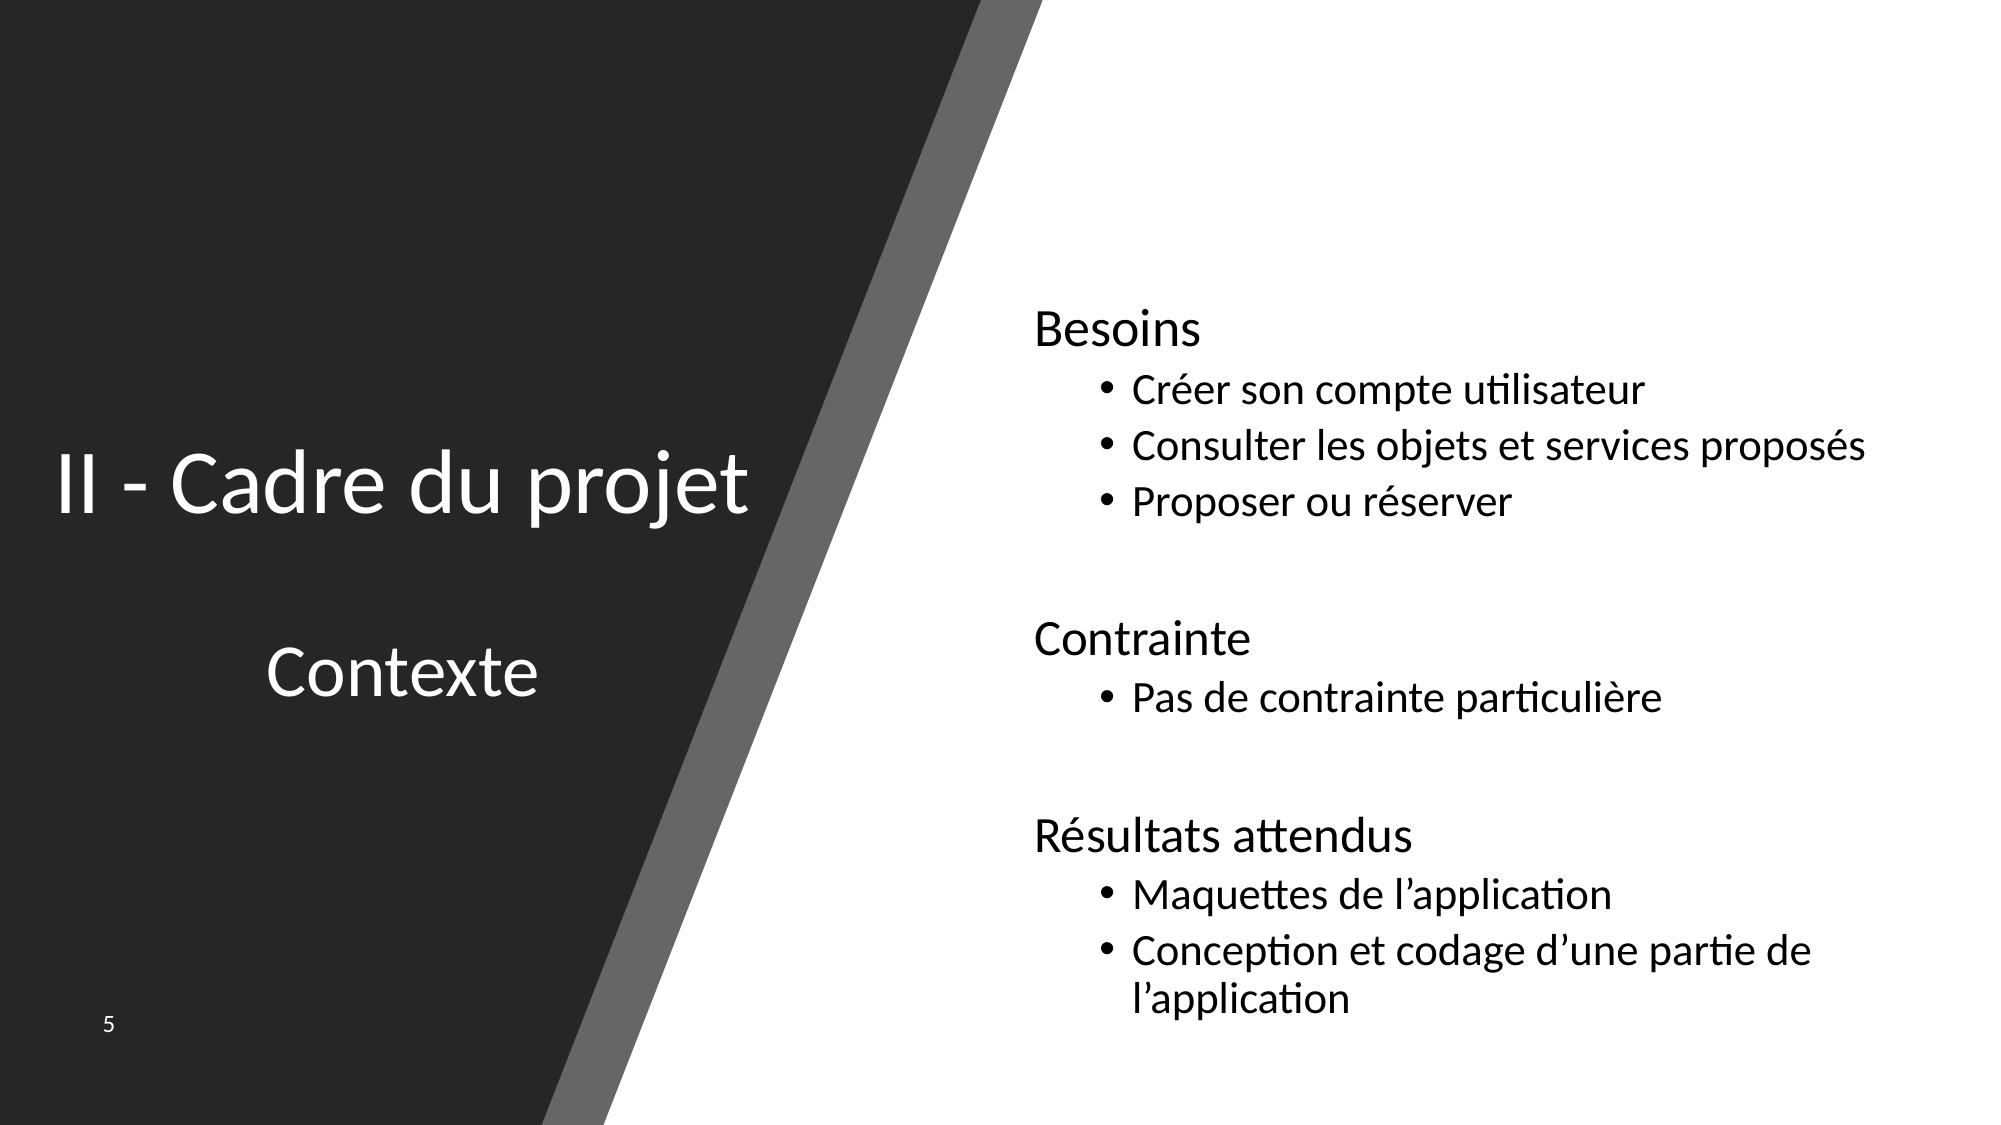

Besoins
Créer son compte utilisateur
Consulter les objets et services proposés
Proposer ou réserver

Contrainte
Pas de contrainte particulière

Résultats attendus
Maquettes de l’application
Conception et codage d’une partie de l’application

# II - Cadre du projet Contexte
5